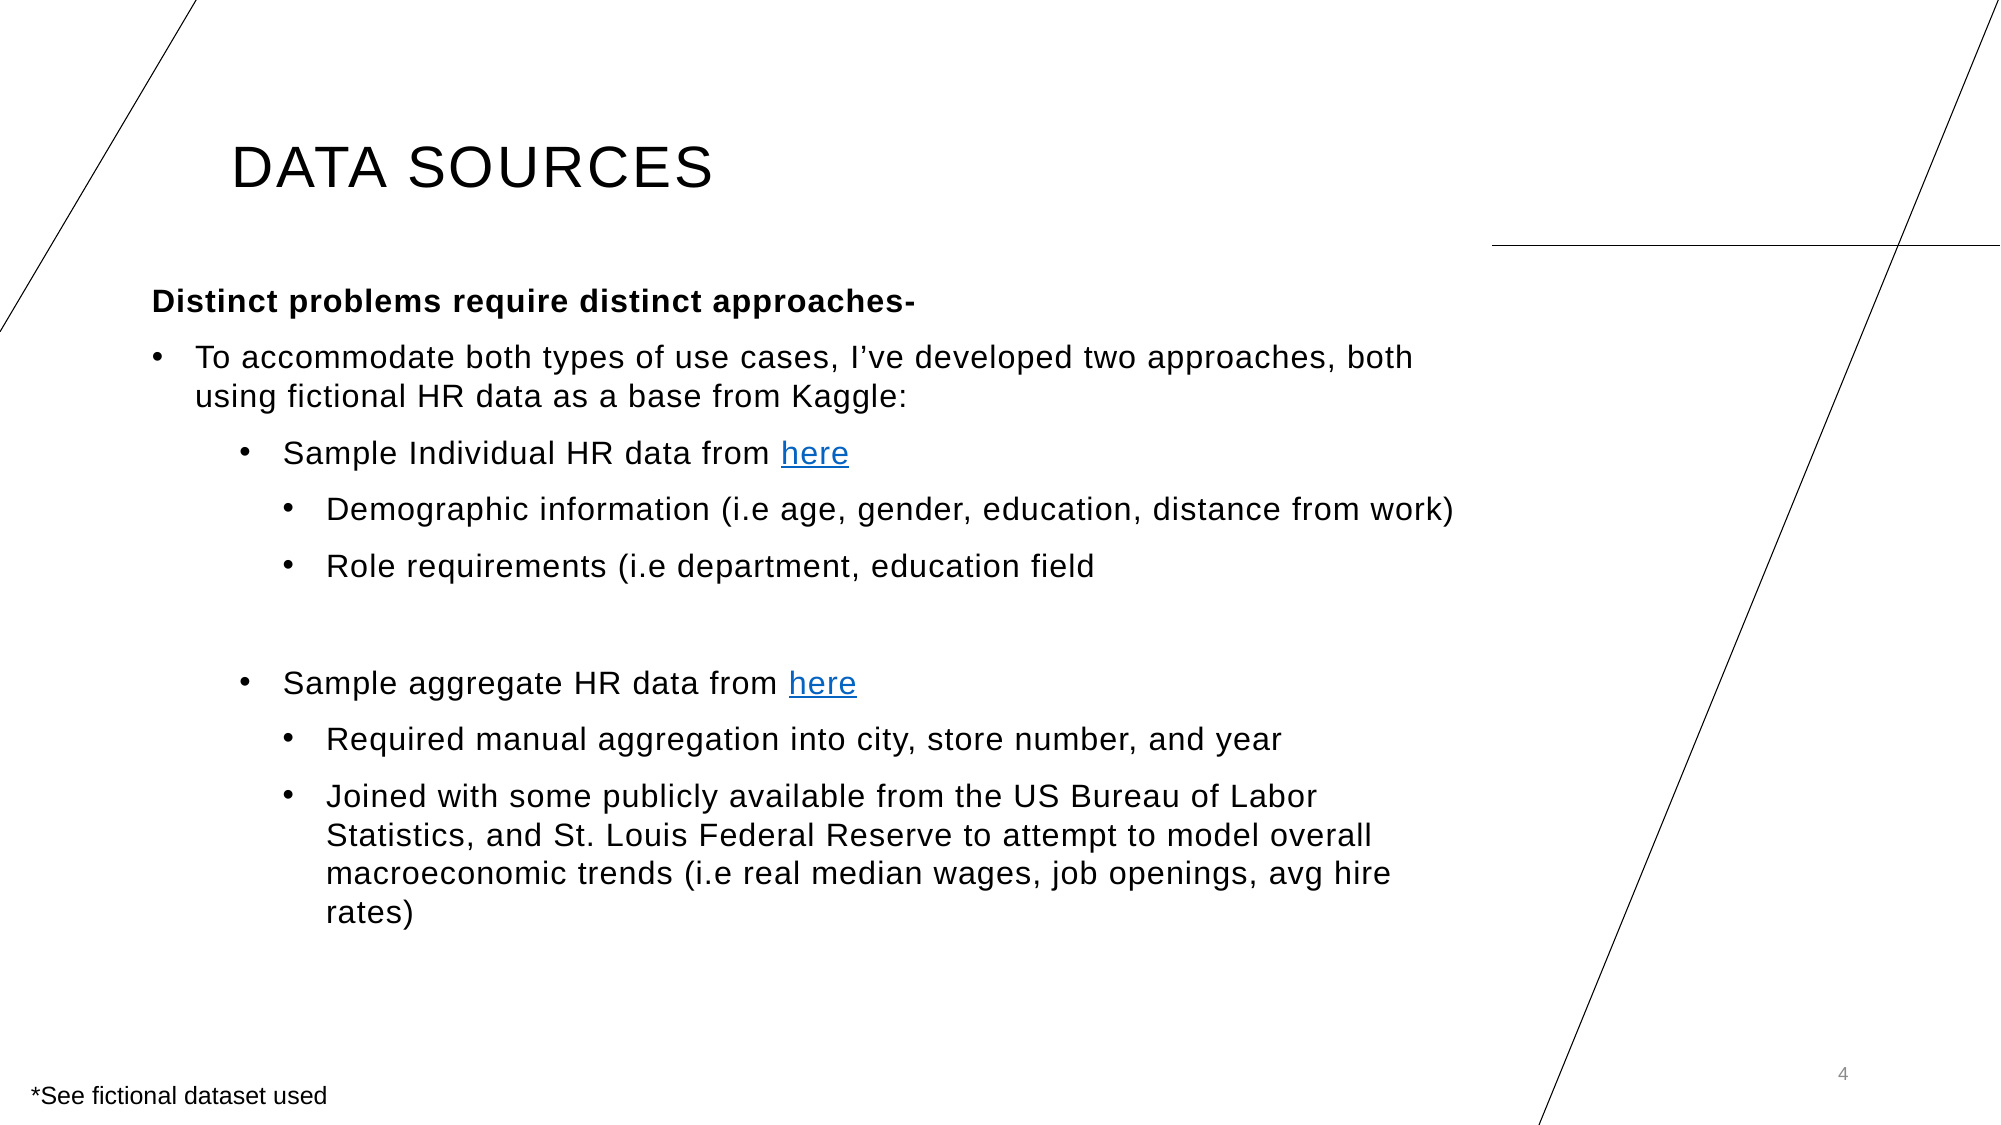

# Data Sources
Distinct problems require distinct approaches-
To accommodate both types of use cases, I’ve developed two approaches, both using fictional HR data as a base from Kaggle:
Sample Individual HR data from here
Demographic information (i.e age, gender, education, distance from work)
Role requirements (i.e department, education field

Sample aggregate HR data from here
Required manual aggregation into city, store number, and year
Joined with some publicly available from the US Bureau of Labor Statistics, and St. Louis Federal Reserve to attempt to model overall macroeconomic trends (i.e real median wages, job openings, avg hire rates)

4
*See fictional dataset used